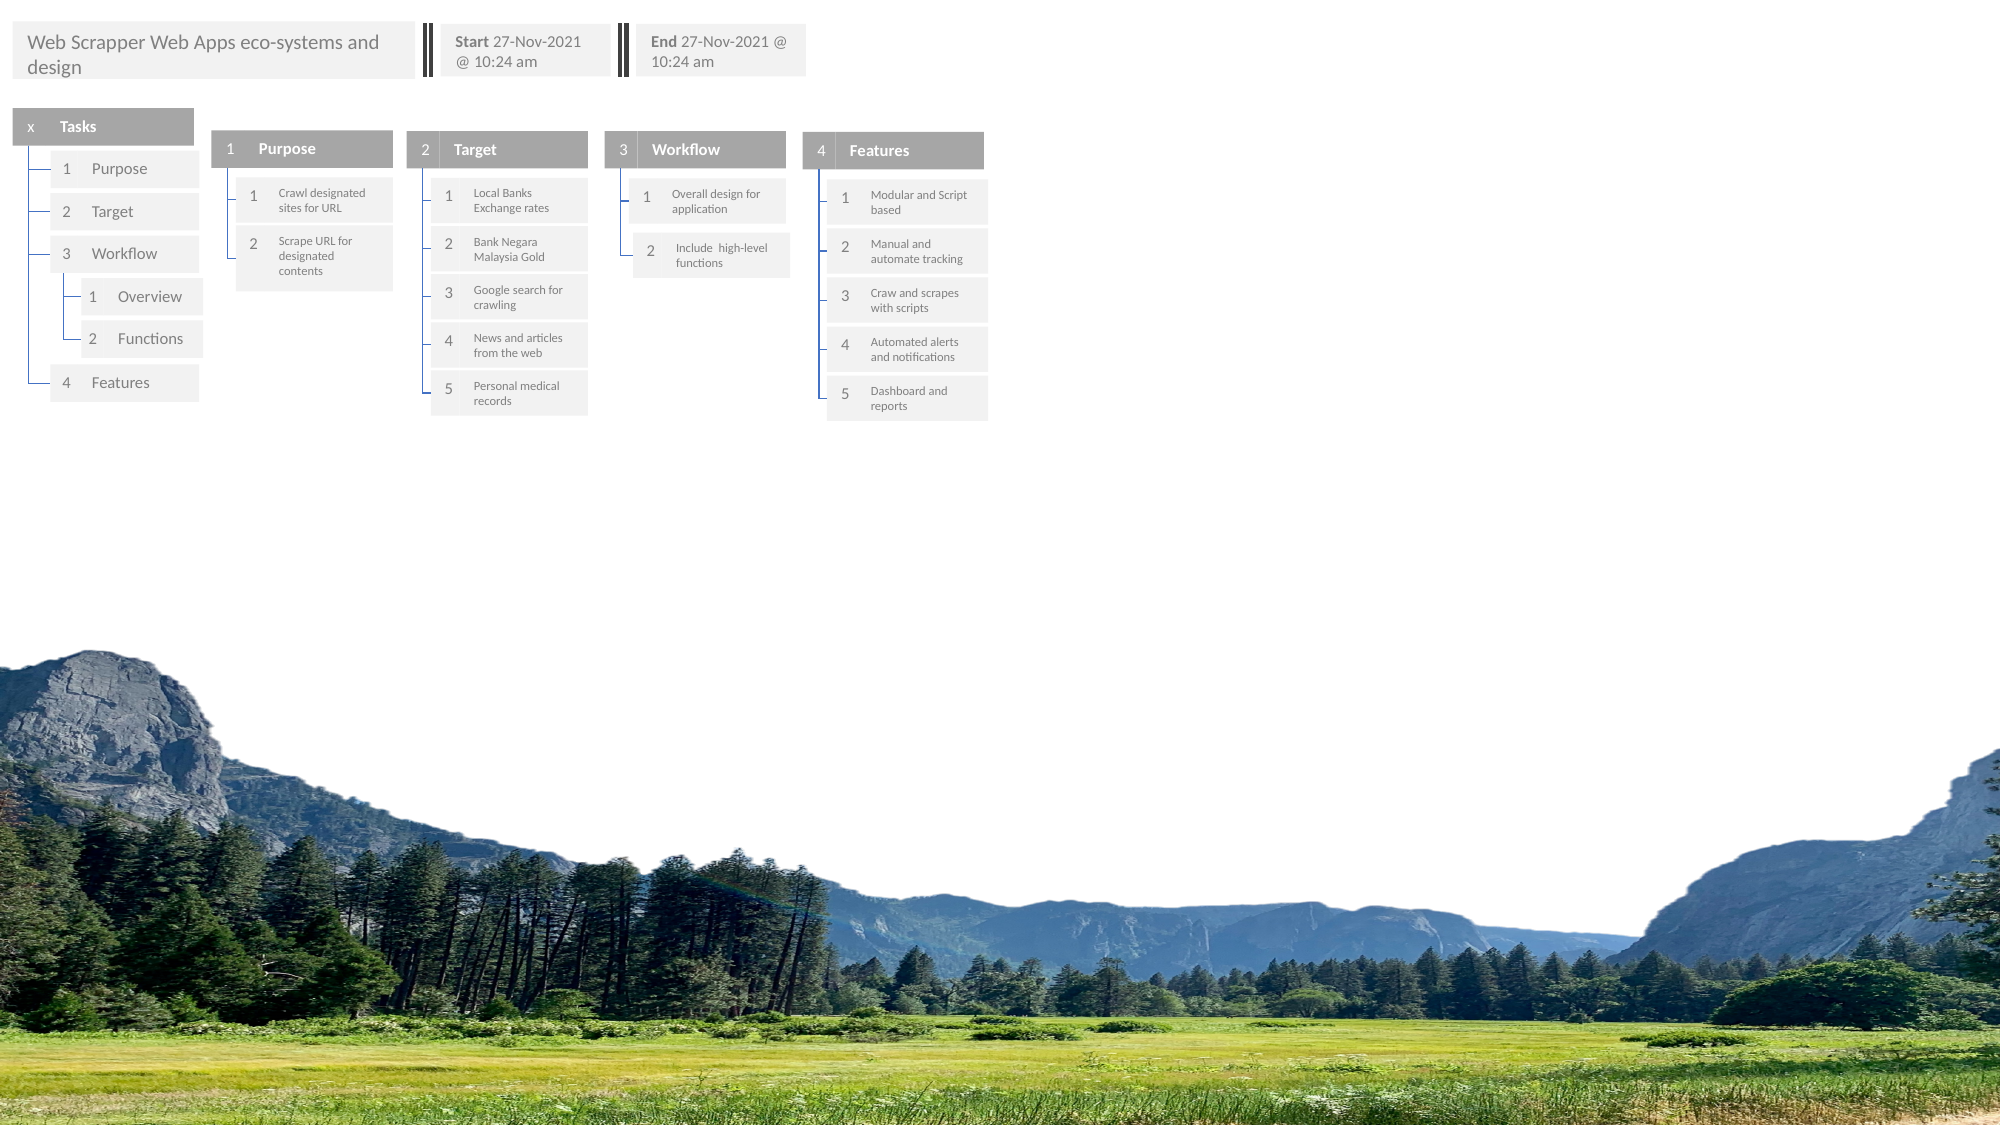

Web Scrapper Web Apps eco-systems and design
Start 27-Nov-2021 @ 10:24 am
End 27-Nov-2021 @ 10:24 am
x
Tasks
1
Purpose
2
Target
3
Workflow
4
Features
1
Purpose
1
Crawl designated sites for URL
1
Local Banks Exchange rates
1
Overall design for application
1
Modular and Script based
2
Target
2
Scrape URL for designated contents
2
Bank Negara Malaysia Gold
2
Manual and automate tracking
2
Include  high-level functions
3
Workflow
3
Google search for crawling
3
Craw and scrapes with scripts
1
Overview
2
Functions
4
News and articles from the web
4
Automated alerts  and notifications
4
Features
5
Personal medical records

5
Dashboard and reports